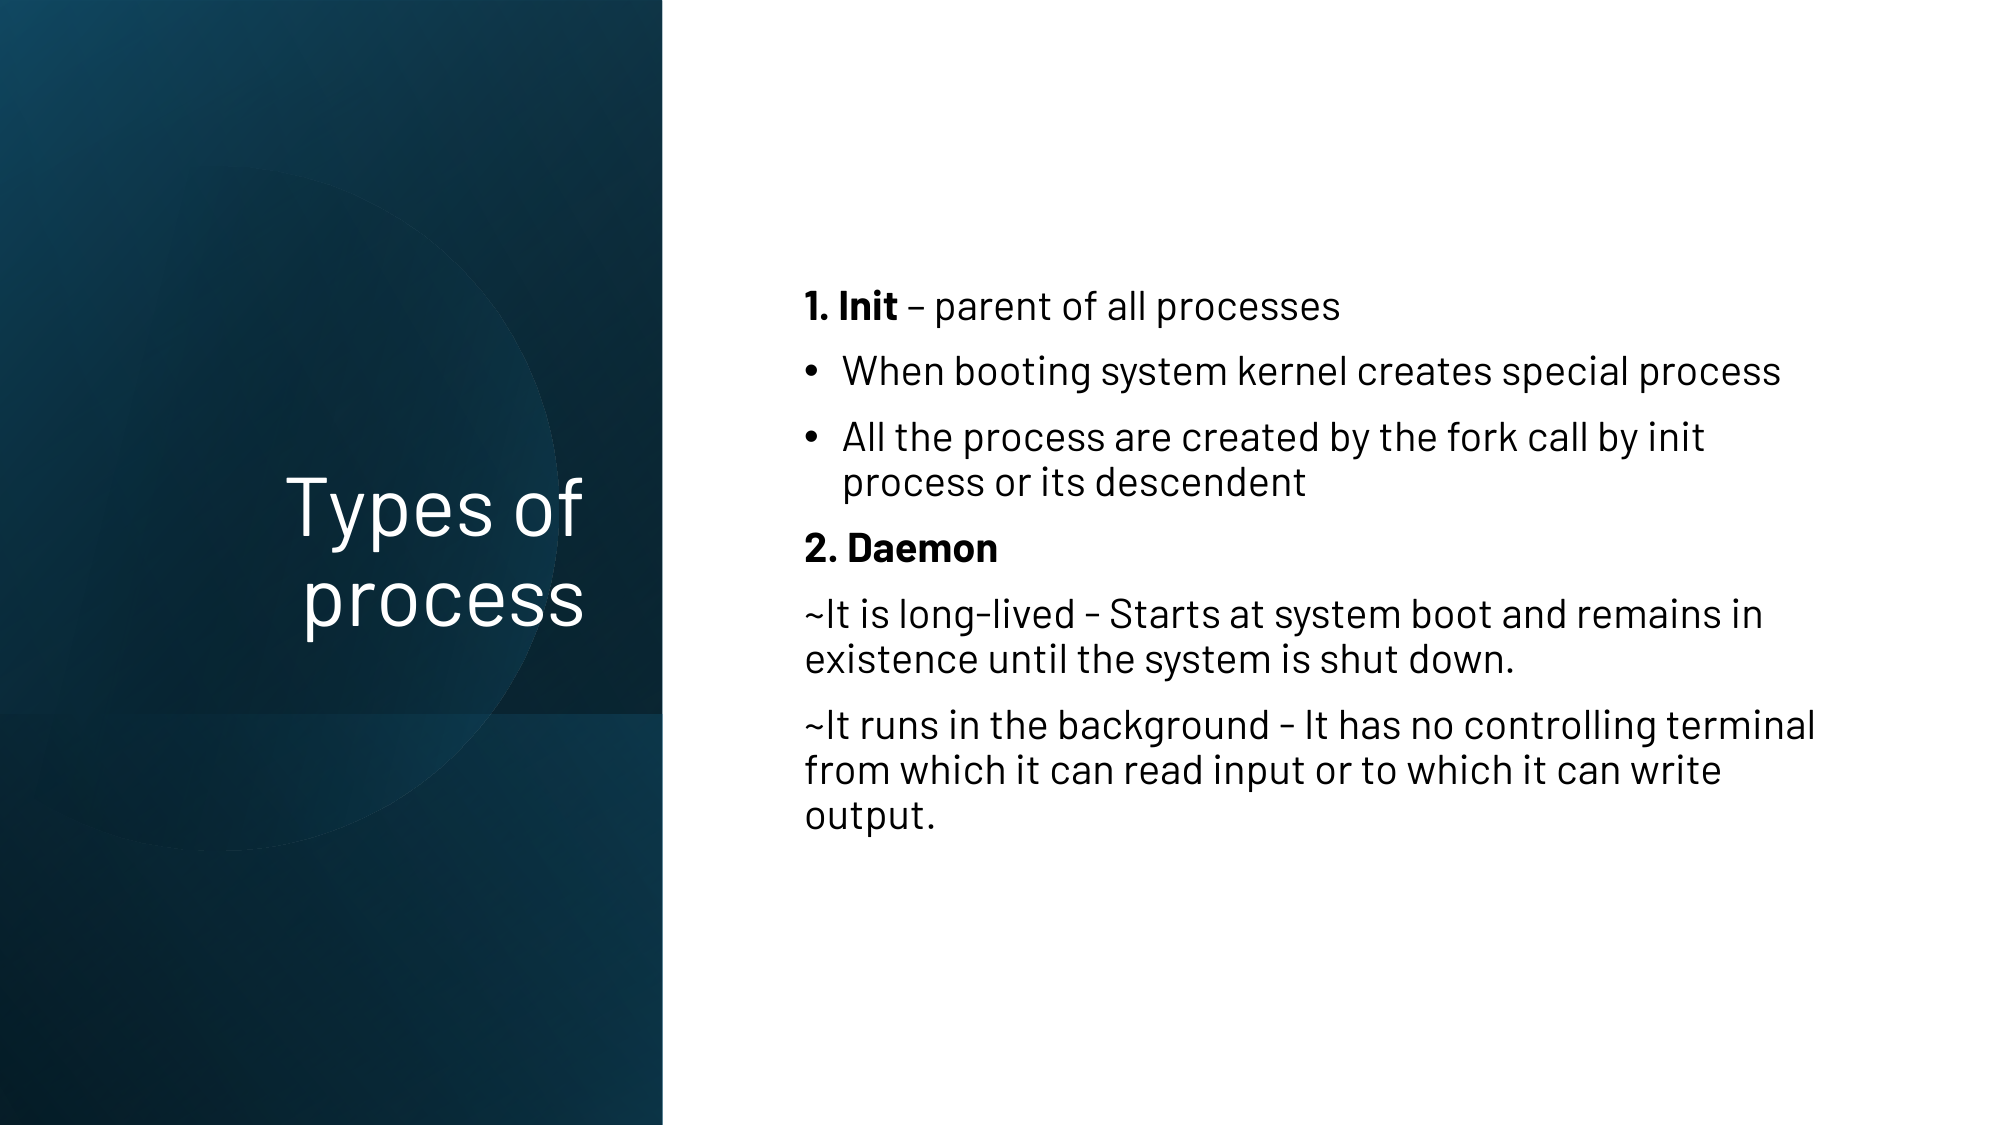

# Types of process
1. Init – parent of all processes
When booting system kernel creates special process
All the process are created by the fork call by init process or its descendent
2. Daemon
~It is long-lived - Starts at system boot and remains in existence until the system is shut down.
~It runs in the background - It has no controlling terminal from which it can read input or to which it can write output.